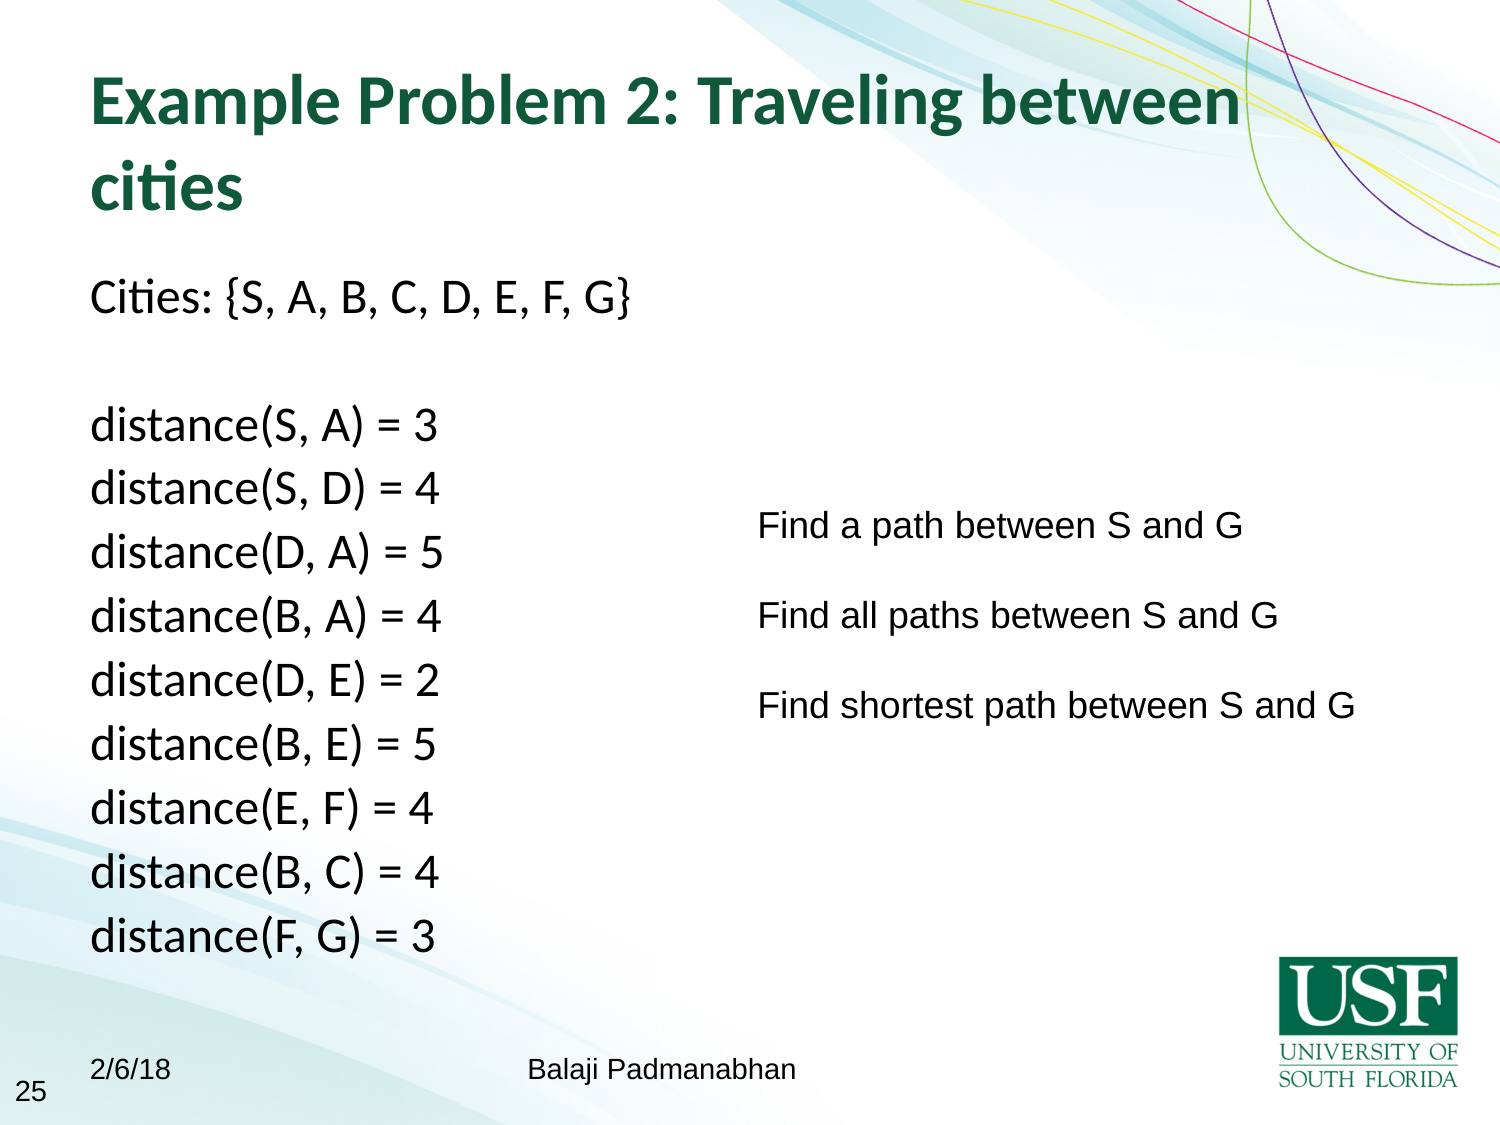

# Example Problem 2: Traveling between cities
Cities: {S, A, B, C, D, E, F, G}

distance(S, A) = 3
distance(S, D) = 4
distance(D, A) = 5
distance(B, A) = 4
distance(D, E) = 2
distance(B, E) = 5
distance(E, F) = 4
distance(B, C) = 4
distance(F, G) = 3

Find a path between S and G

Find all paths between S and G

Find shortest path between S and G
2/6/18
Balaji Padmanabhan
25